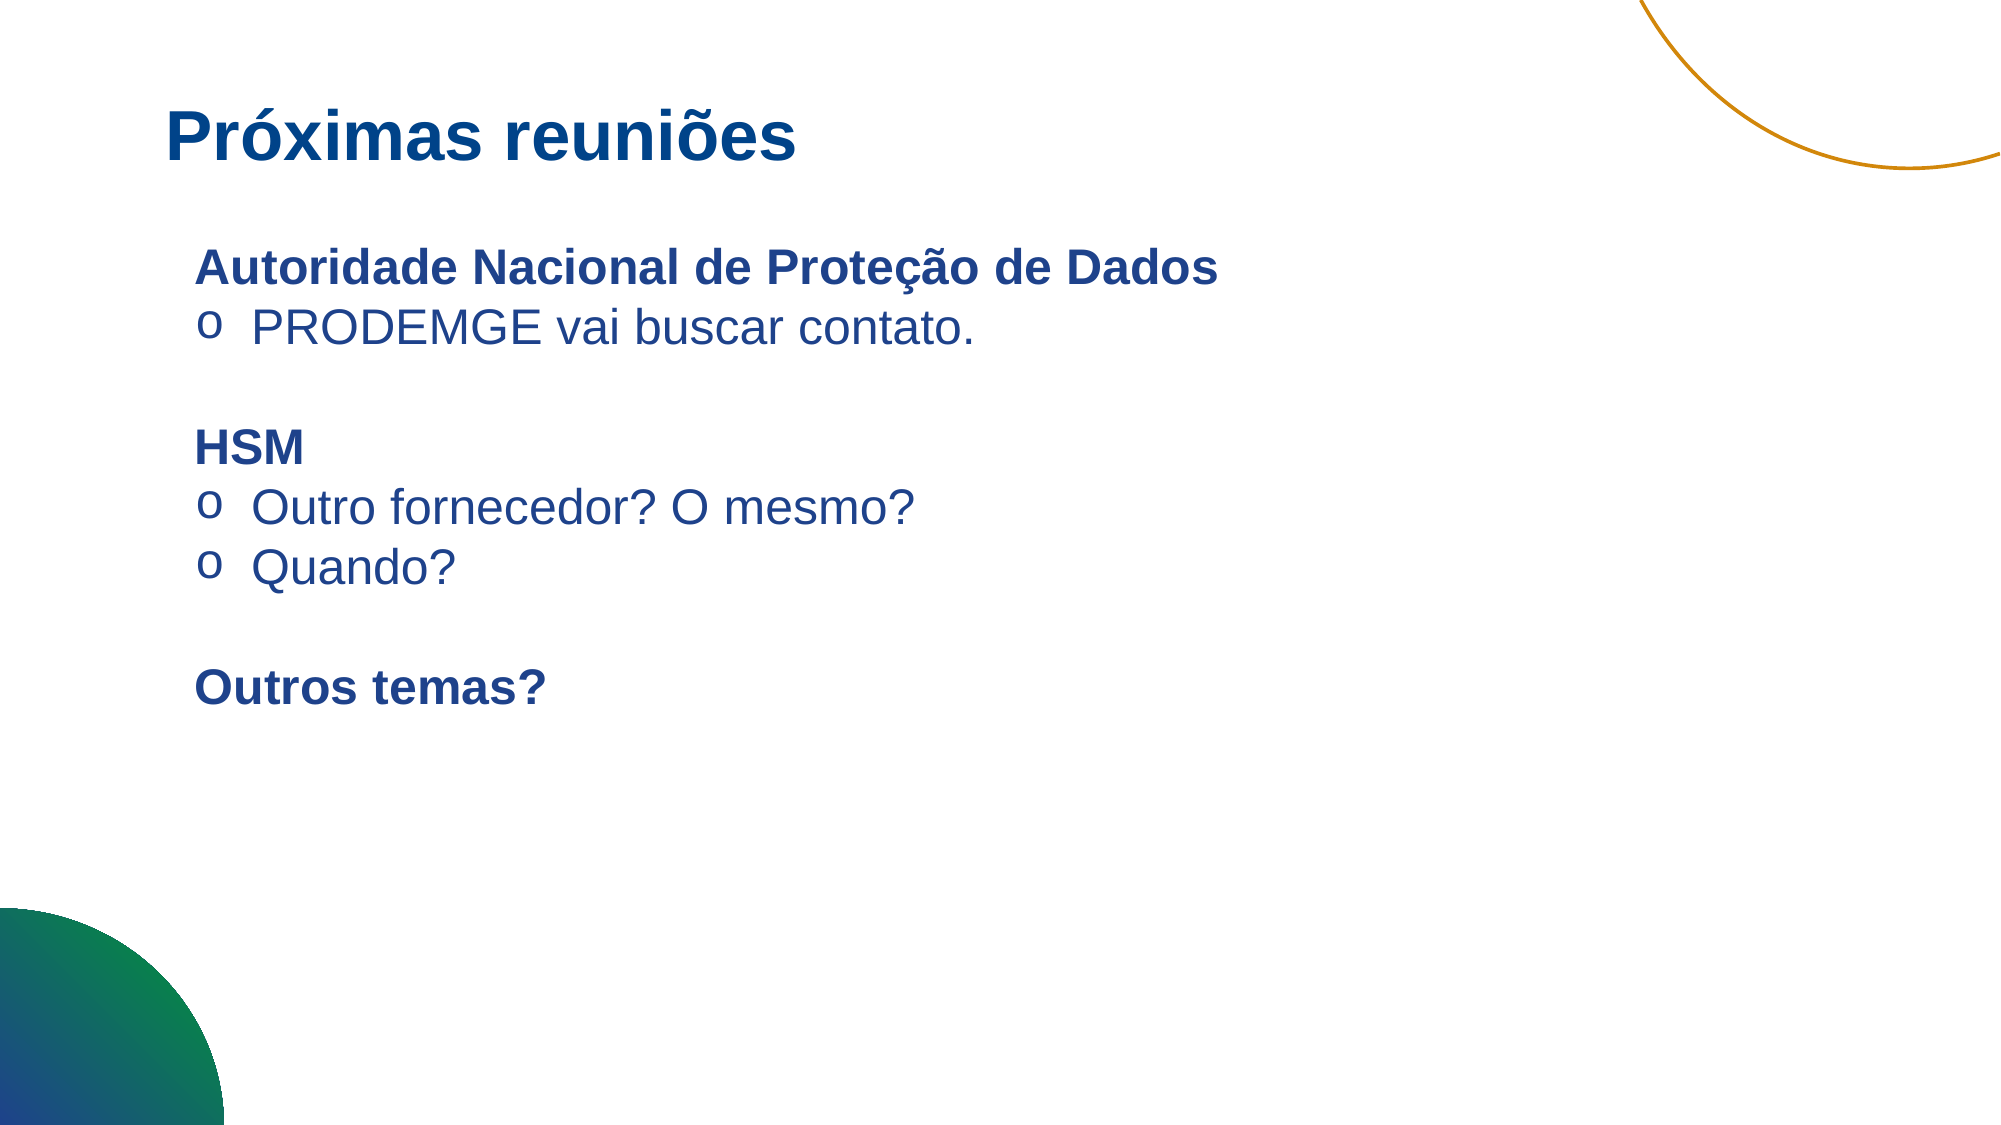

Próximas reuniões
Autoridade Nacional de Proteção de Dados
PRODEMGE vai buscar contato.

HSM
Outro fornecedor? O mesmo?
Quando?

Outros temas?